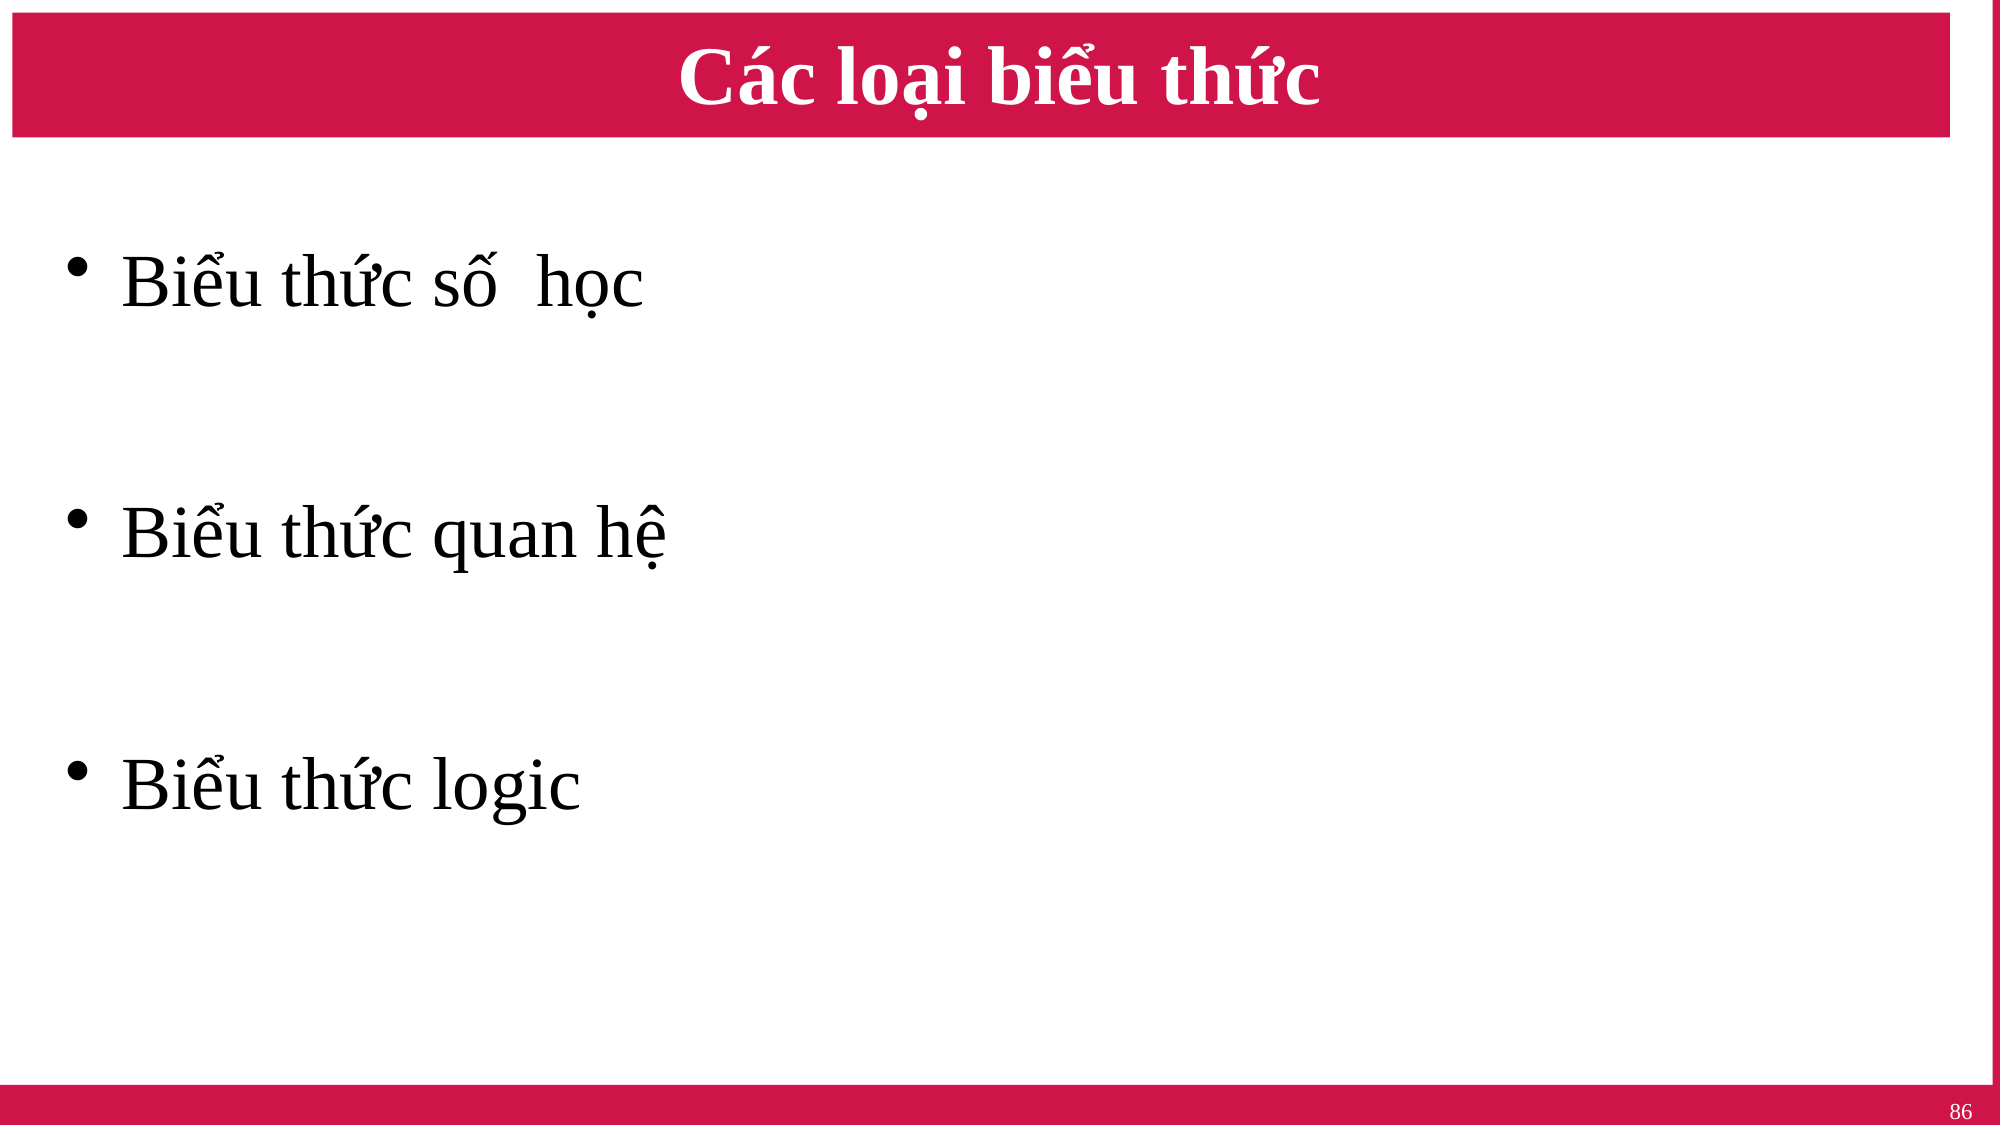

# Các loại biểu thức
Biểu thức số  học

Biểu thức quan hệ

Biểu thức logic
86